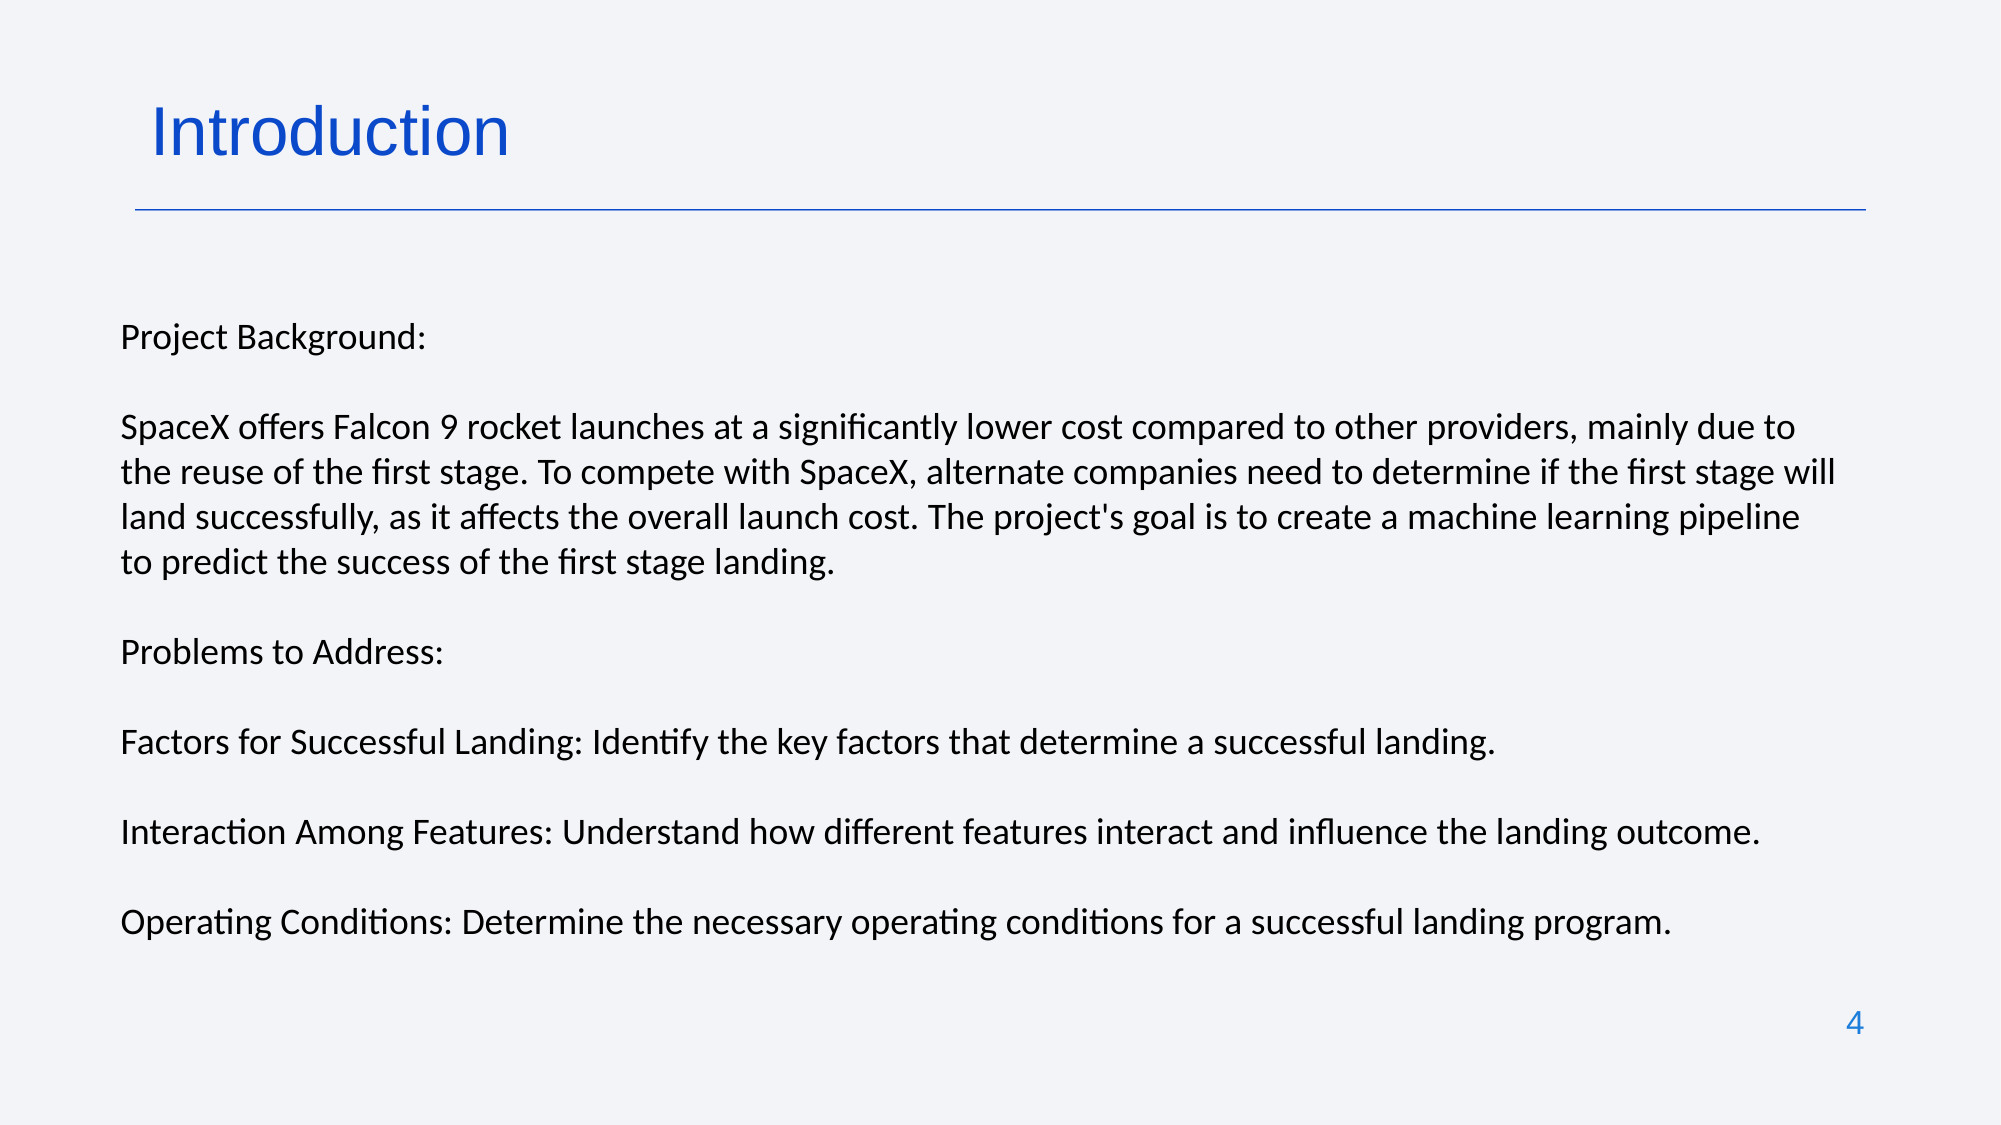

Introduction
Project Background:

SpaceX offers Falcon 9 rocket launches at a significantly lower cost compared to other providers, mainly due to the reuse of the first stage. To compete with SpaceX, alternate companies need to determine if the first stage will land successfully, as it affects the overall launch cost. The project's goal is to create a machine learning pipeline to predict the success of the first stage landing.

Problems to Address:

Factors for Successful Landing: Identify the key factors that determine a successful landing.

Interaction Among Features: Understand how different features interact and influence the landing outcome.

Operating Conditions: Determine the necessary operating conditions for a successful landing program.
4